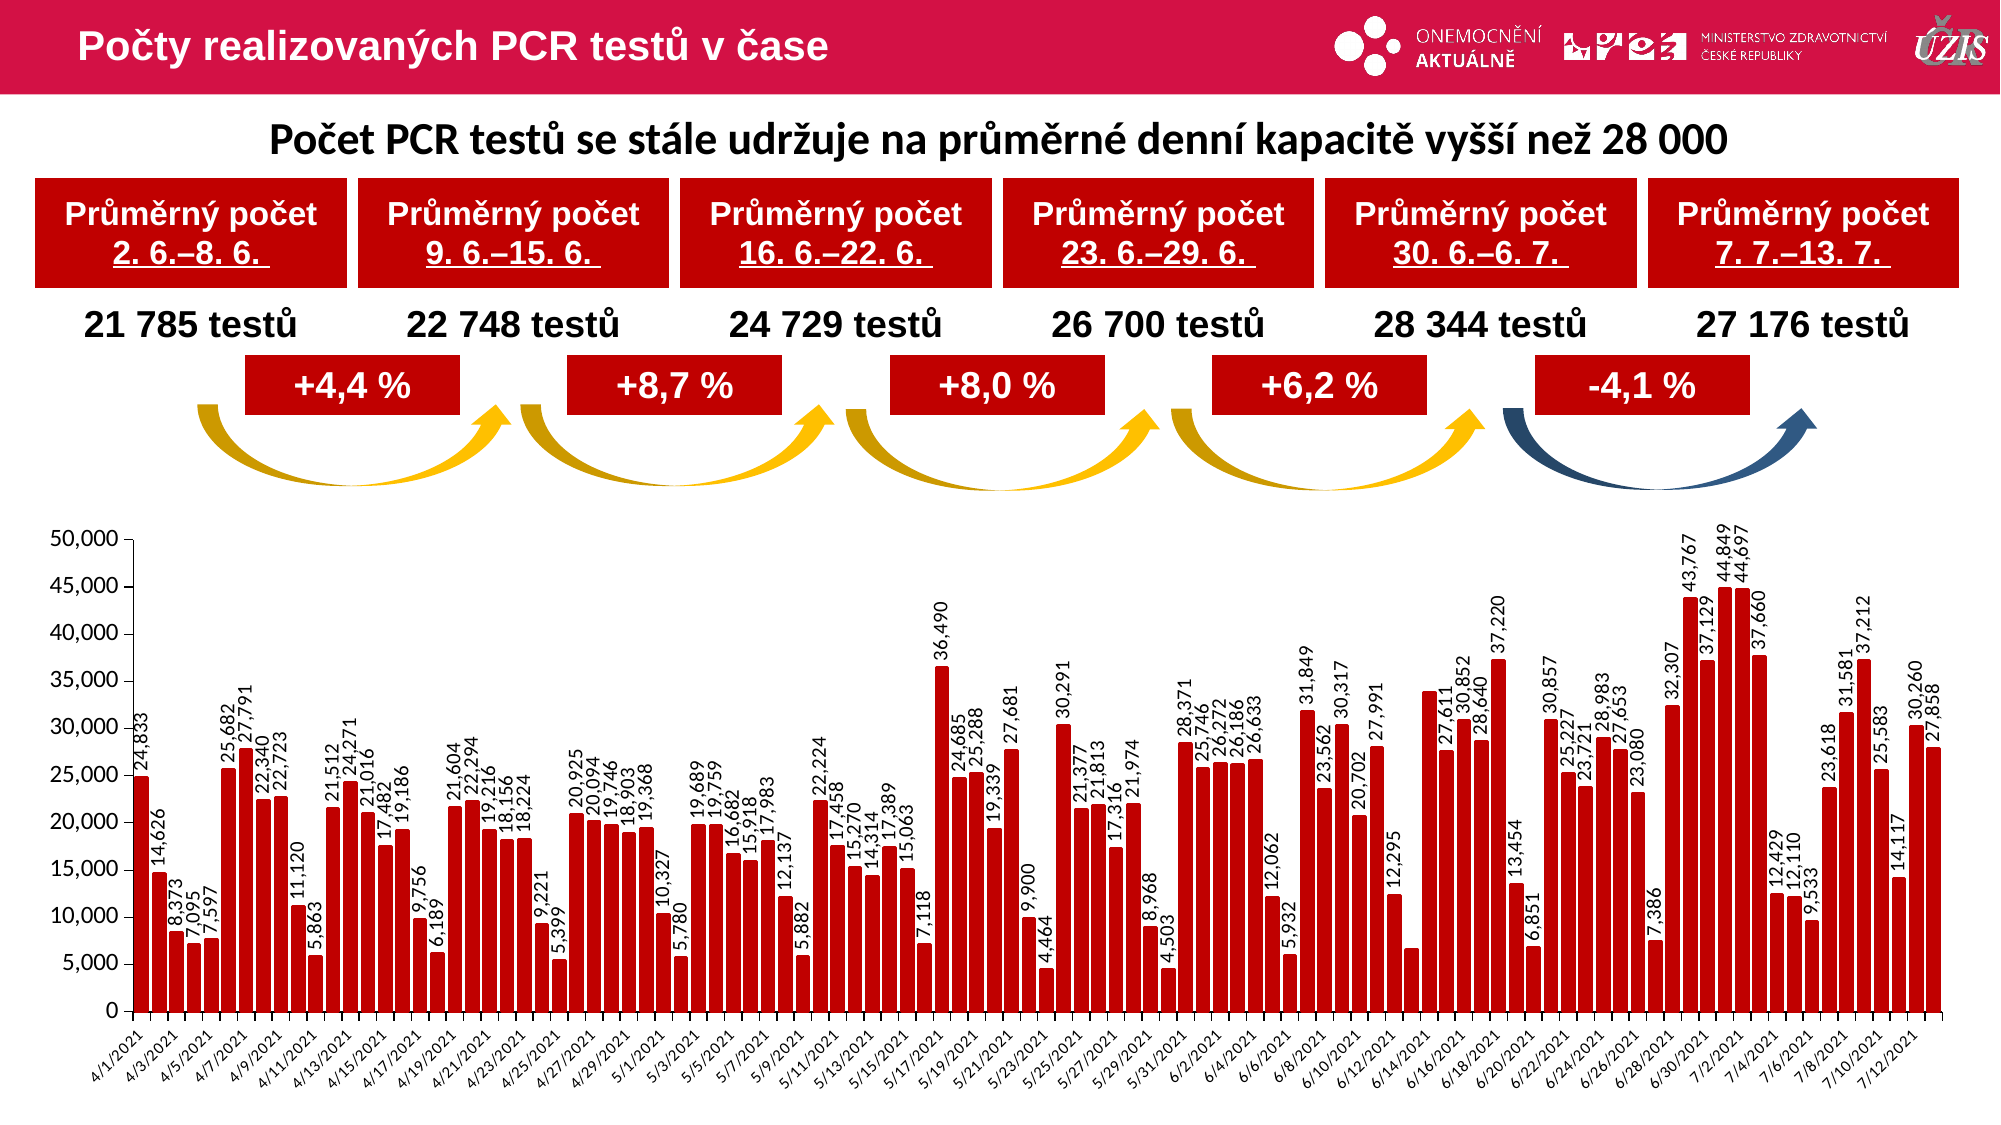

# Počty realizovaných PCR testů v čase
Počet PCR testů se stále udržuje na průměrné denní kapacitě vyšší než 28 000
| Průměrný počet |  |  | Průměrný počet |  |  | Průměrný počet |  |  | Průměrný počet |  |  | Průměrný počet |  |  | Průměrný počet |  |  |
| --- | --- | --- | --- | --- | --- | --- | --- | --- | --- | --- | --- | --- | --- | --- | --- | --- | --- |
| 2. 6.–8. 6. |  |  | 9. 6.–15. 6. |  |  | 16. 6.–22. 6. |  |  | 23. 6.–29. 6. |  |  | 30. 6.–6. 7. |  |  | 7. 7.–13. 7. |  |  |
| 21 785 testů |  |  | 22 748 testů |  |  | 24 729 testů |  |  | 26 700 testů |  |  | 28 344 testů |  |  | 27 176 testů |  |  |
|  |  | +4,4 % |  |  | +8,7 % |  |  | +8,0 % |  |  | +6,2 % |  |  | -4,1 % |  |  |  |

### Chart

| Category |  |
|---|---|
| 44287 | 24833.0 |
| 44288 | 14626.0 |
| 44289 | 8373.0 |
| 44290 | 7095.0 |
| 44291 | 7597.0 |
| 44292 | 25682.0 |
| 44293 | 27791.0 |
| 44294 | 22340.0 |
| 44295 | 22723.0 |
| 44296 | 11120.0 |
| 44297 | 5863.0 |
| 44298 | 21512.0 |
| 44299 | 24271.0 |
| 44300 | 21016.0 |
| 44301 | 17482.0 |
| 44302 | 19186.0 |
| 44303 | 9756.0 |
| 44304 | 6189.0 |
| 44305 | 21604.0 |
| 44306 | 22294.0 |
| 44307 | 19216.0 |
| 44308 | 18156.0 |
| 44309 | 18224.0 |
| 44310 | 9221.0 |
| 44311 | 5399.0 |
| 44312 | 20925.0 |
| 44313 | 20094.0 |
| 44314 | 19746.0 |
| 44315 | 18903.0 |
| 44316 | 19368.0 |
| 44317 | 10327.0 |
| 44318 | 5780.0 |
| 44319 | 19689.0 |
| 44320 | 19759.0 |
| 44321 | 16682.0 |
| 44322 | 15918.0 |
| 44323 | 17983.0 |
| 44324 | 12137.0 |
| 44325 | 5882.0 |
| 44326 | 22224.0 |
| 44327 | 17458.0 |
| 44328 | 15270.0 |
| 44329 | 14314.0 |
| 44330 | 17389.0 |
| 44331 | 15063.0 |
| 44332 | 7118.0 |
| 44333 | 36490.0 |
| 44334 | 24685.0 |
| 44335 | 25288.0 |
| 44336 | 19339.0 |
| 44337 | 27681.0 |
| 44338 | 9900.0 |
| 44339 | 4464.0 |
| 44340 | 30291.0 |
| 44341 | 21377.0 |
| 44342 | 21813.0 |
| 44343 | 17316.0 |
| 44344 | 21974.0 |
| 44345 | 8968.0 |
| 44346 | 4503.0 |
| 44347 | 28371.0 |
| 44348 | 25746.0 |
| 44349 | 26272.0 |
| 44350 | 26186.0 |
| 44351 | 26633.0 |
| 44352 | 12062.0 |
| 44353 | 5932.0 |
| 44354 | 31849.0 |
| 44355 | 23562.0 |
| 44356 | 30317.0 |
| 44357 | 20702.0 |
| 44358 | 27991.0 |
| 44359 | 12295.0 |
| 44360 | 6543.0 |
| 44361 | 33780.0 |
| 44362 | 27611.0 |
| 44363 | 30852.0 |
| 44364 | 28640.0 |
| 44365 | 37220.0 |
| 44366 | 13454.0 |
| 44367 | 6851.0 |
| 44368 | 30857.0 |
| 44369 | 25227.0 |
| 44370 | 23721.0 |
| 44371 | 28983.0 |
| 44372 | 27653.0 |
| 44373 | 23080.0 |
| 44374 | 7386.0 |
| 44375 | 32307.0 |
| 44376 | 43767.0 |
| 44377 | 37129.0 |
| 44378 | 44849.0 |
| 44379 | 44697.0 |
| 44380 | 37660.0 |
| 44381 | 12429.0 |
| 44382 | 12110.0 |
| 44383 | 9533.0 |
| 44384 | 23618.0 |
| 44385 | 31581.0 |
| 44386 | 37212.0 |
| 44387 | 25583.0 |
| 44388 | 14117.0 |
| 44389 | 30260.0 |
| 44390 | 27858.0 |
|  | None |
|  | None |
|  | None |
|  | None |
|  | None |
|  | None |
|  | None |
|  | None |
|  | None |
|  | None |
|  | None |
|  | None |
|  | None |
|  | None |
|  | None |
|  | None |
|  | None |
|  | None |
|  | None |
|  | None |
|  | None |
|  | None |
|  | None |
|  | None |
|  | None |
|  | None |
|  | None |
|  | None |
|  | None |
|  | None |
|  | None |
|  | None |
|  | None |
|  | None |
|  | None |
|  | None |
|  | None |
|  | None |
|  | None |
|  | None |
|  | None |
|  | None |
|  | None |
|  | None |
|  | None |
|  | None |
|  | None |
|  | None |
|  | None |
|  | None |
|  | None |
|  | None |
|  | None |
|  | None |
|  | None |
|  | None |
|  | None |
|  | None |
|  | None |
|  | None |
|  | None |
|  | None |
|  | None |
|  | None |
|  | None |
|  | None |
|  | None |
|  | None |
|  | None |
|  | None |
|  | None |
|  | None |
|  | None |
|  | None |
|  | None |
|  | None |